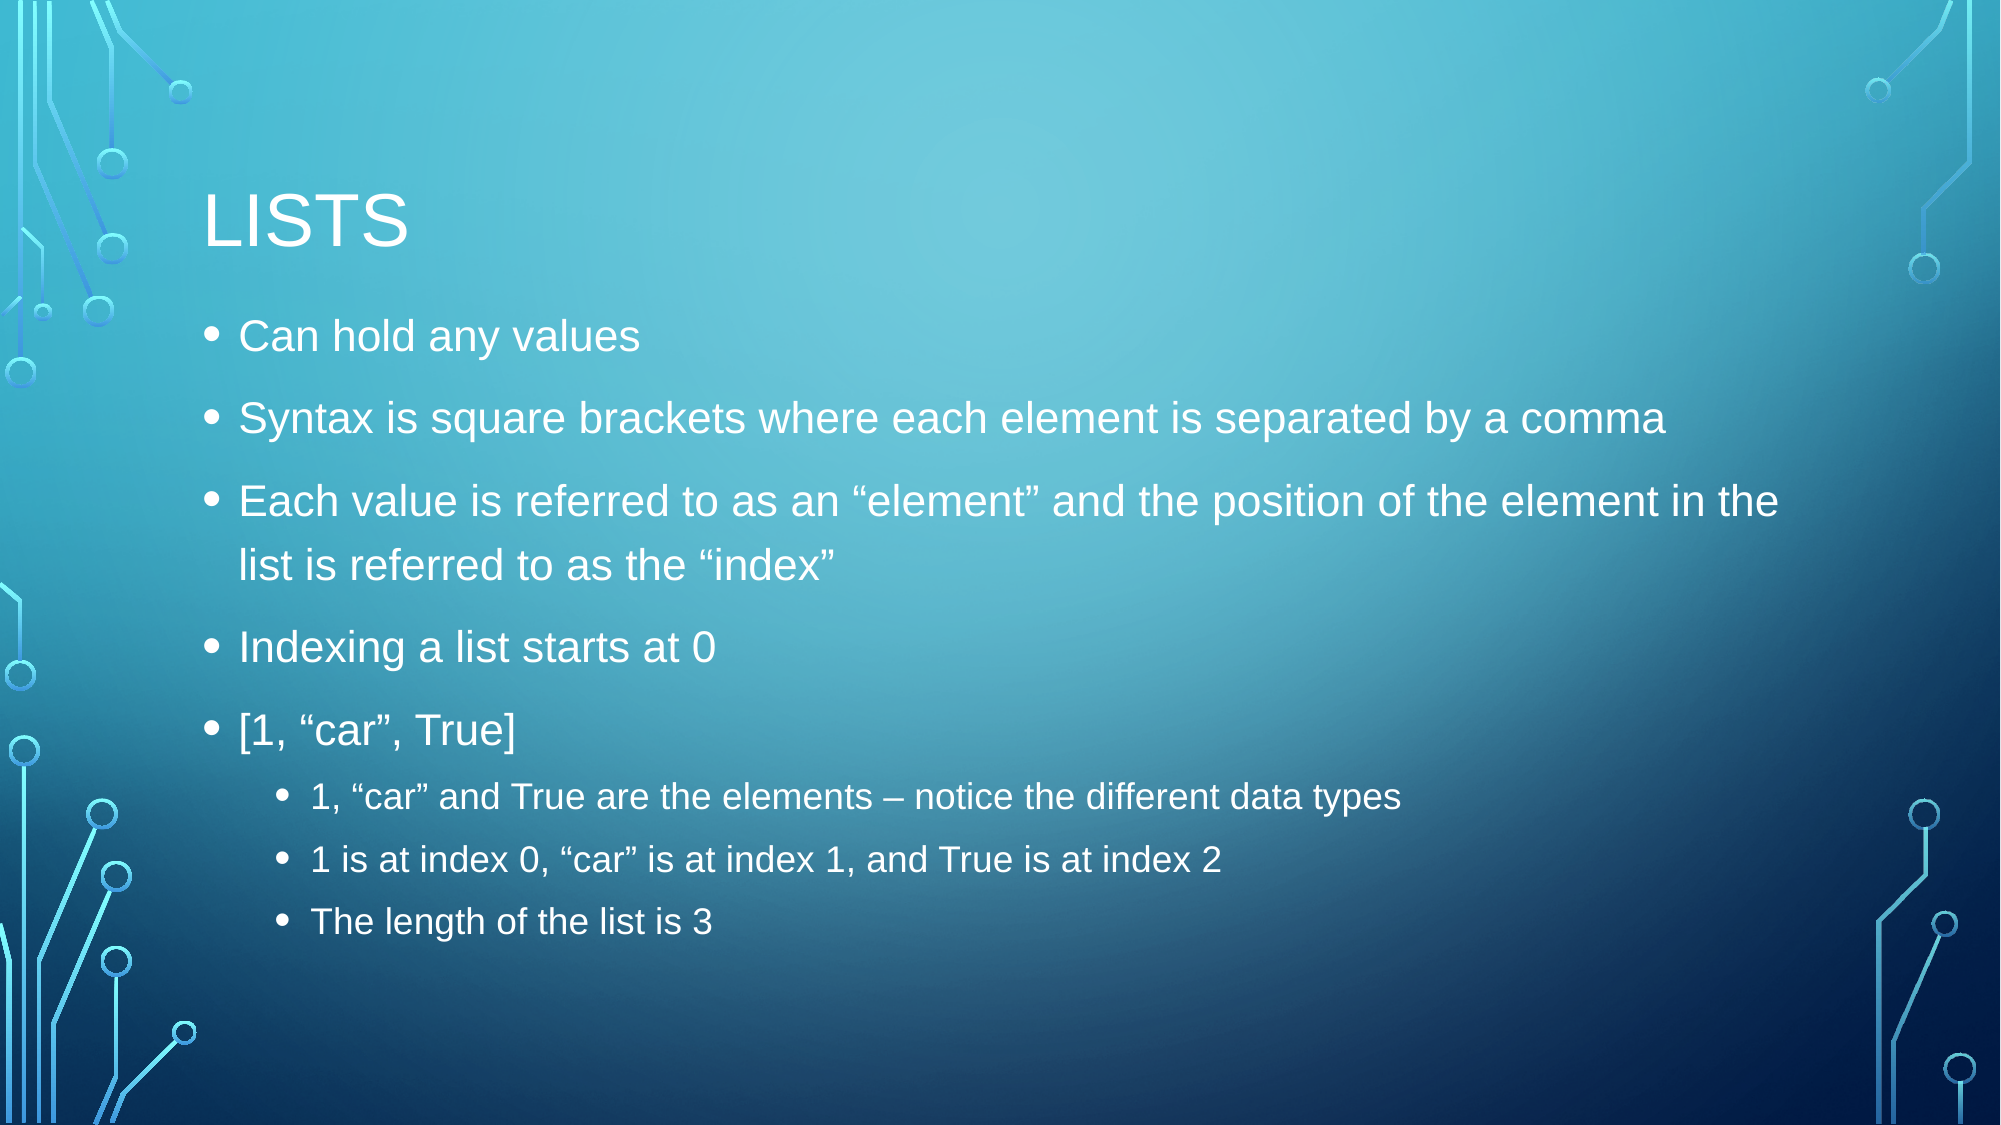

# Lists
Can hold any values
Syntax is square brackets where each element is separated by a comma
Each value is referred to as an “element” and the position of the element in the list is referred to as the “index”
Indexing a list starts at 0
[1, “car”, True]
1, “car” and True are the elements – notice the different data types
1 is at index 0, “car” is at index 1, and True is at index 2
The length of the list is 3